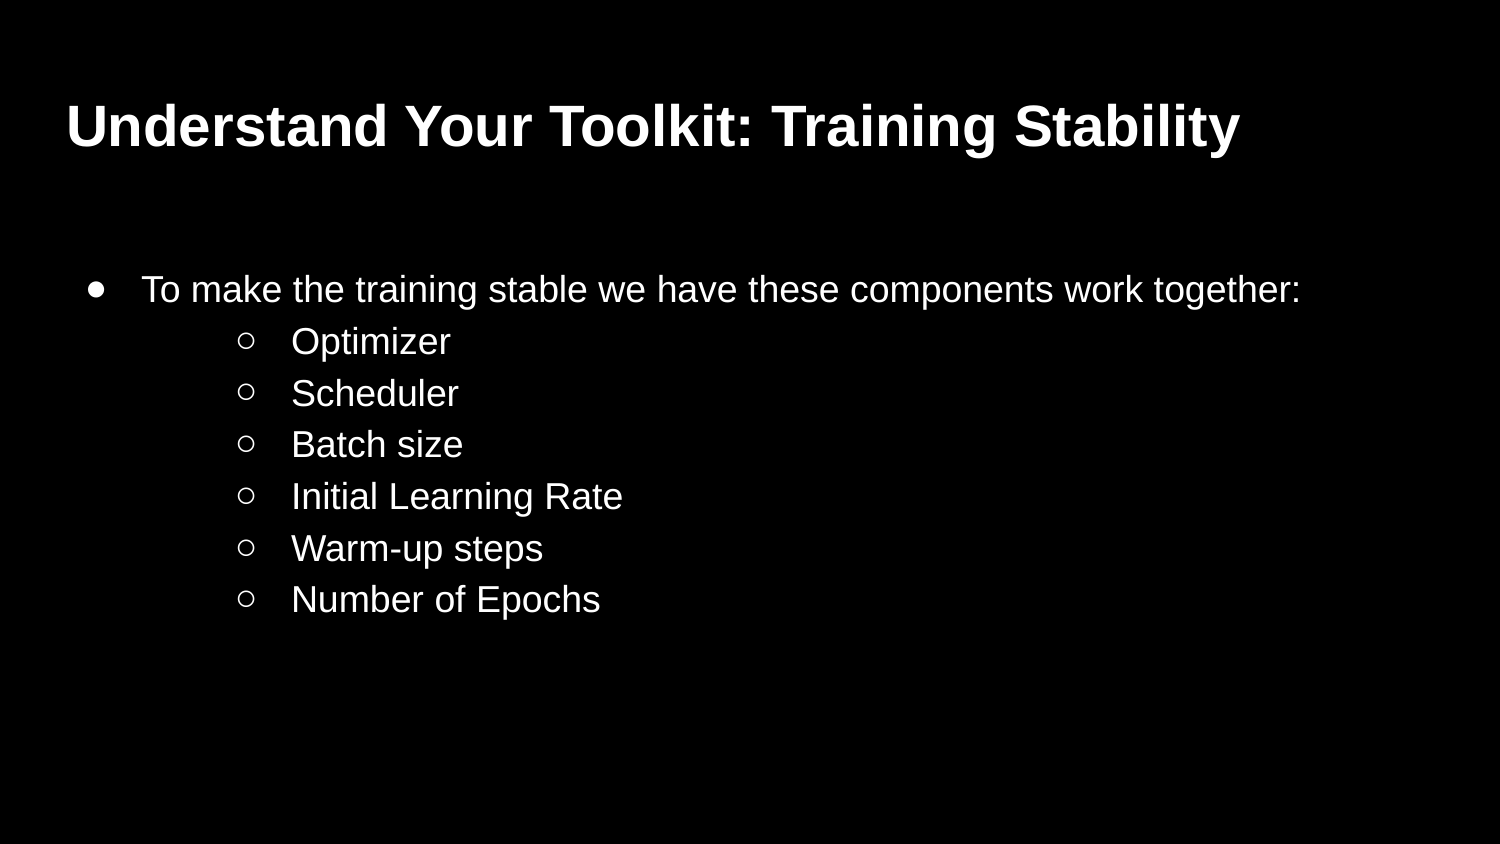

# Understand Your Toolkit: Training Stability

To make the training stable we have these components work together:
Optimizer
Scheduler
Batch size
Initial Learning Rate
Warm-up steps
Number of Epochs